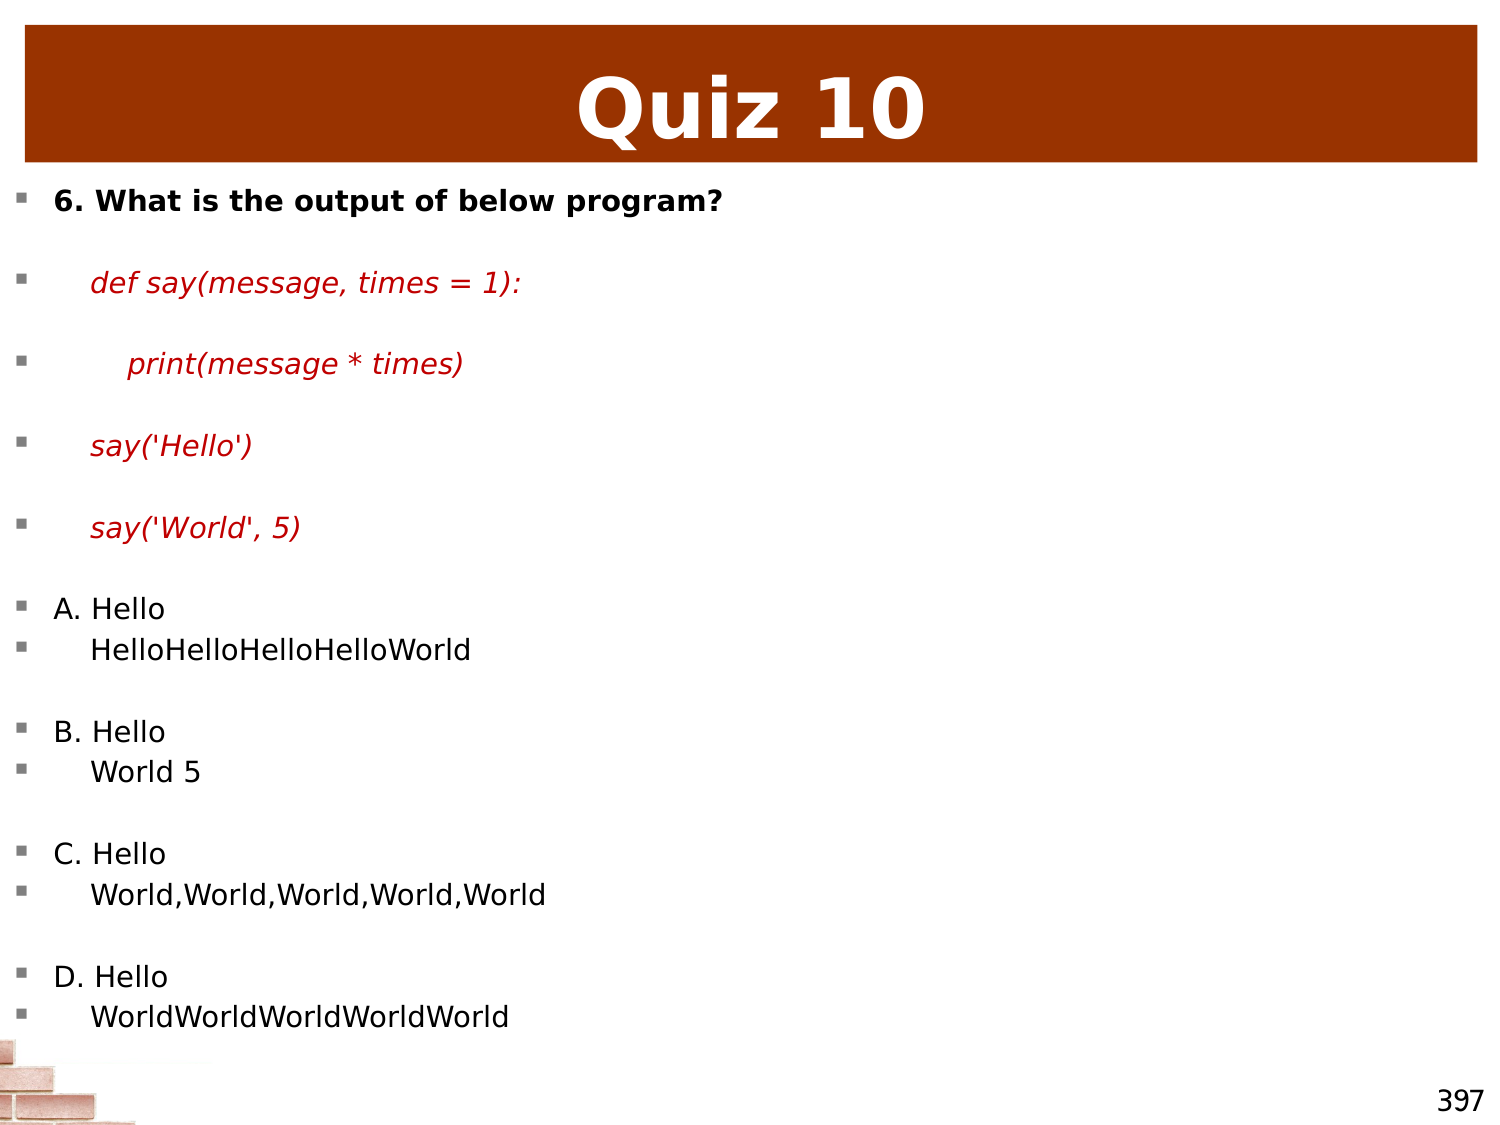

# Quiz 10
6. What is the output of below program?

    def say(message, times = 1):

        print(message * times)

    say('Hello')

    say('World', 5)

A. Hello
    HelloHelloHelloHelloWorld

B. Hello
    World 5

C. Hello
    World,World,World,World,World

D. Hello
    WorldWorldWorldWorldWorld

397